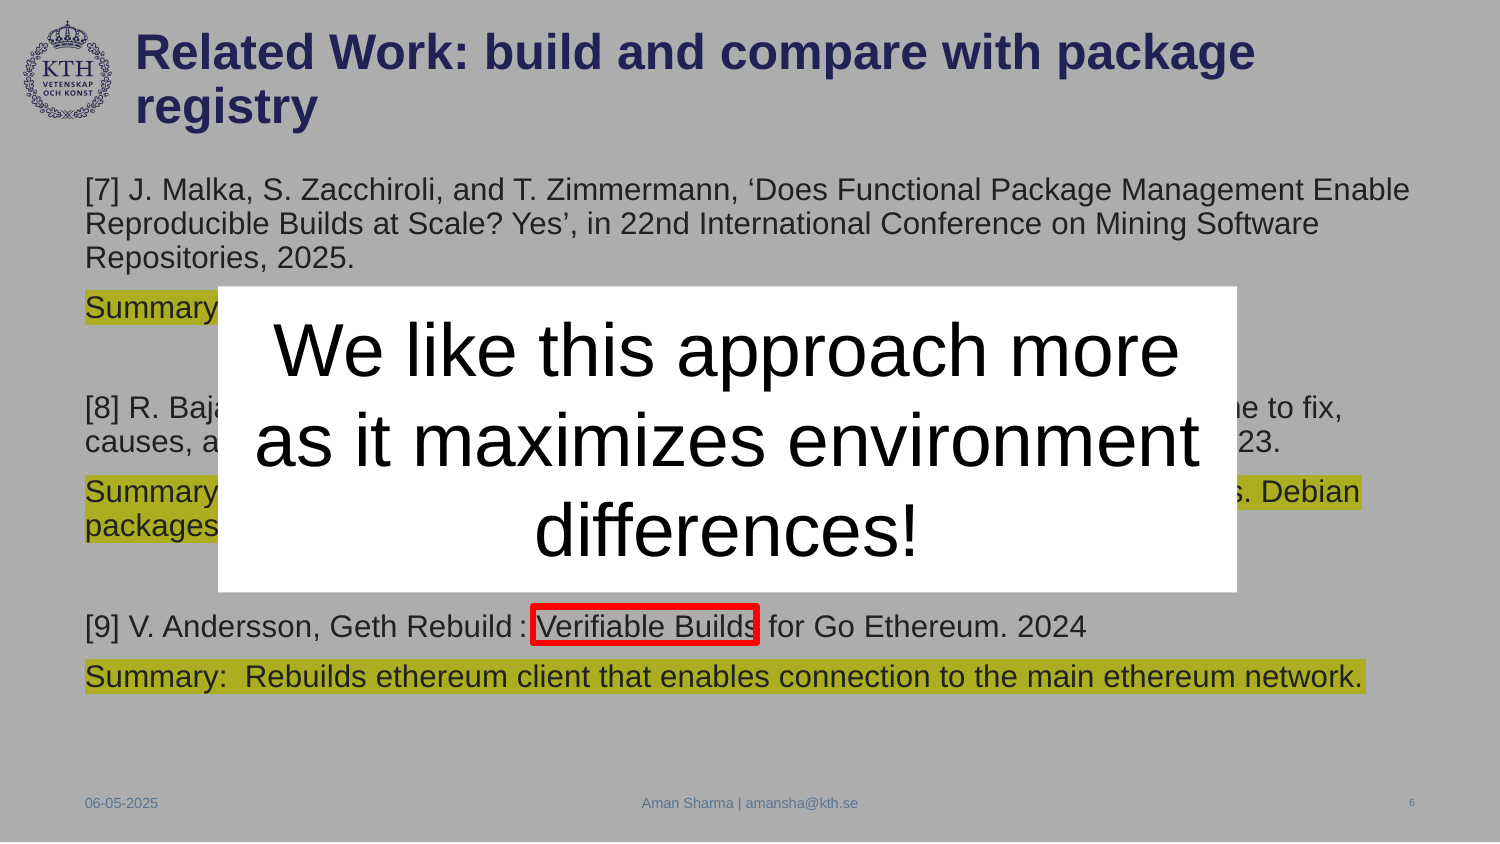

# Related Work: build and compare with package registry
[7] J. Malka, S. Zacchiroli, and T. Zimmermann, ‘Does Functional Package Management Enable Reproducible Builds at Scale? Yes’, in 22nd International Conference on Mining Software Repositories, 2025.
Summary: Rebuild and verified 700K nix packages. 91% of them are reproducible.

[8] R. Bajaj, E. Fernandes, B. Adams, and A. E. Hassan, ‘Unreproducible builds: time to fix, causes, and correlation with external ecosystem factors’, Empirical Softw. Engg, 2023.
Summary: Reproducibility and survival analysis of Debian and Arch Linux packages. Debian packages takes longer to become reproducible but stay reproducible for longer.

[9] V. Andersson, Geth Rebuild : Verifiable Builds for Go Ethereum. 2024
Summary:  Rebuilds ethereum client that enables connection to the main ethereum network.

We like this approach more as it maximizes environment differences!

Aman Sharma | amansha@kth.se
06-05-2025
6